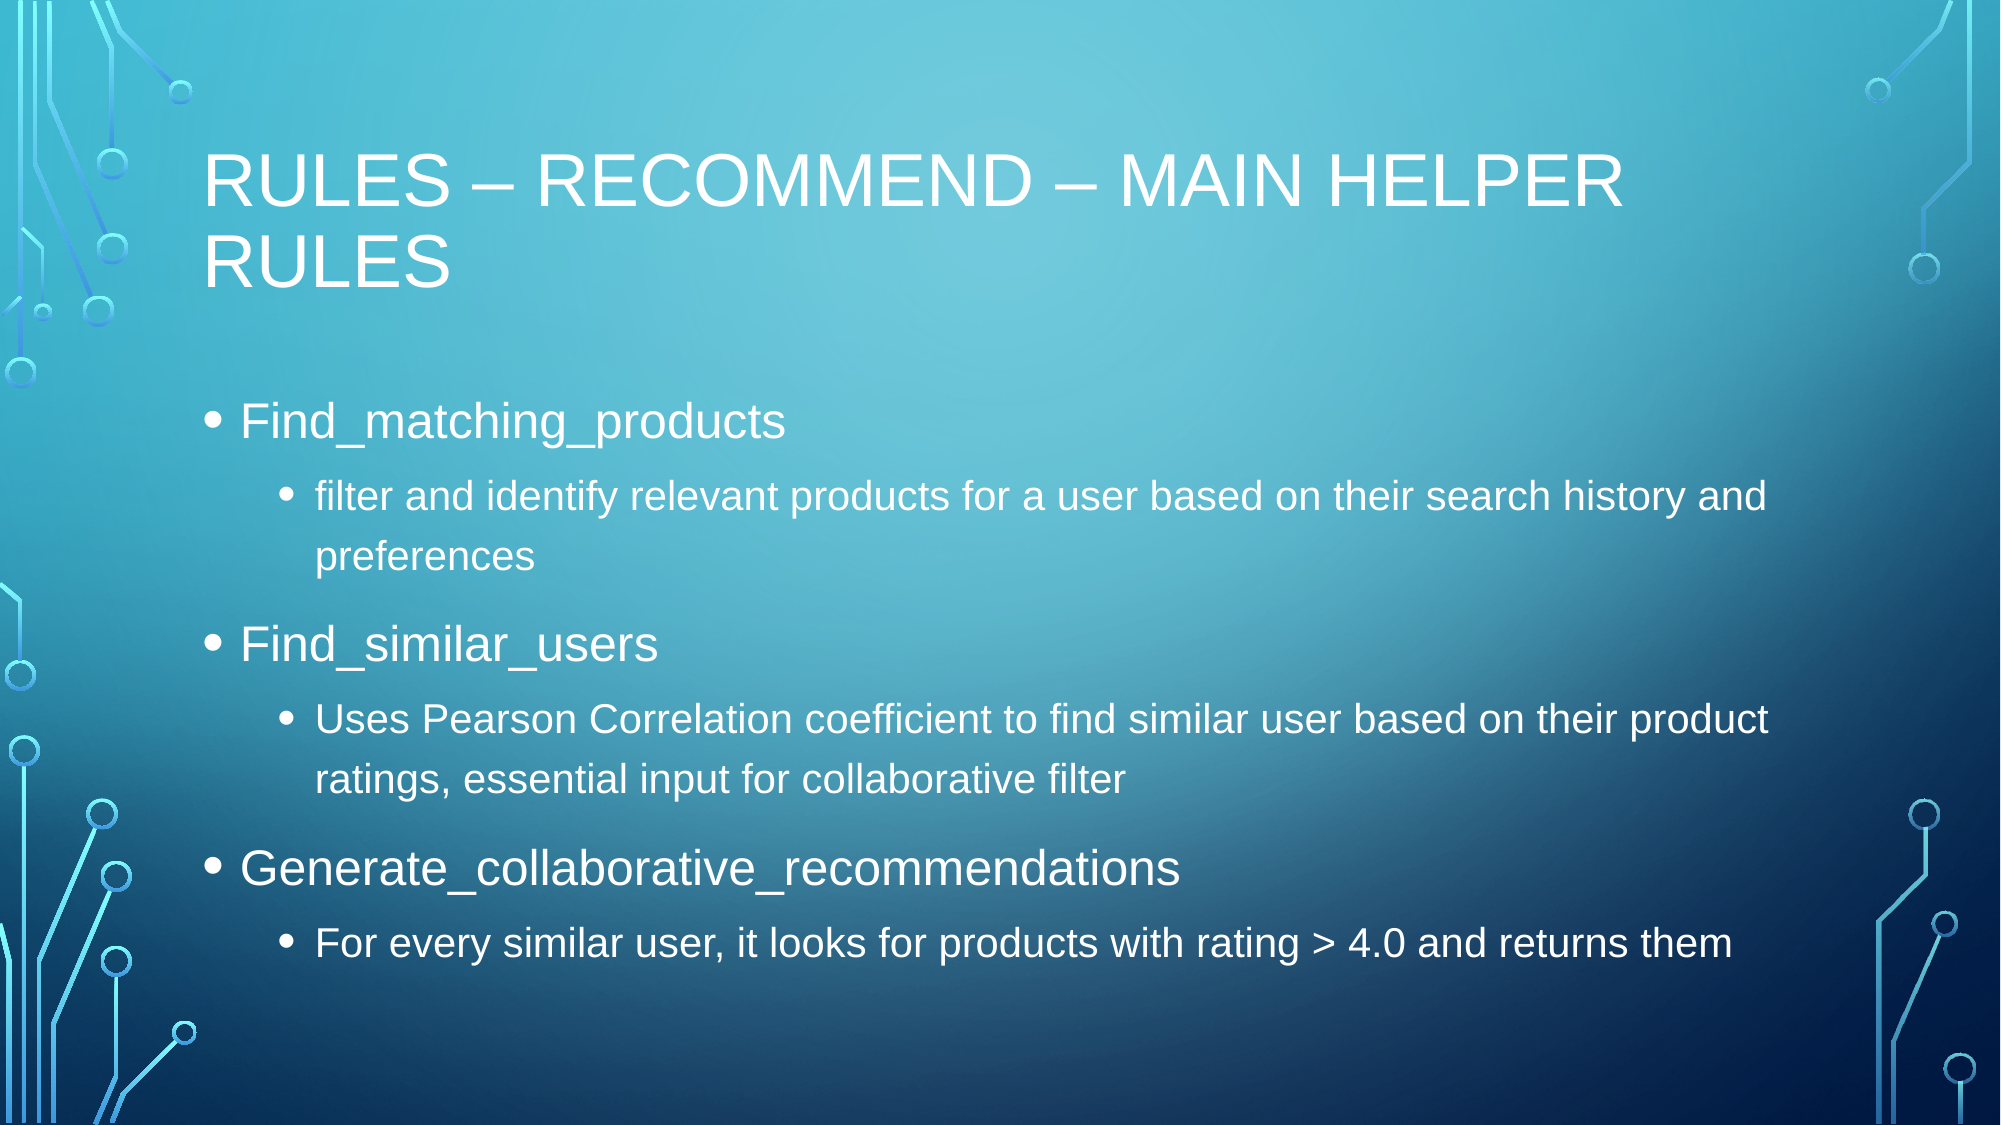

# Rules – recommend – main helper rules
Find_matching_products
filter and identify relevant products for a user based on their search history and preferences
Find_similar_users
Uses Pearson Correlation coefficient to find similar user based on their product ratings, essential input for collaborative filter
Generate_collaborative_recommendations
For every similar user, it looks for products with rating > 4.0 and returns them